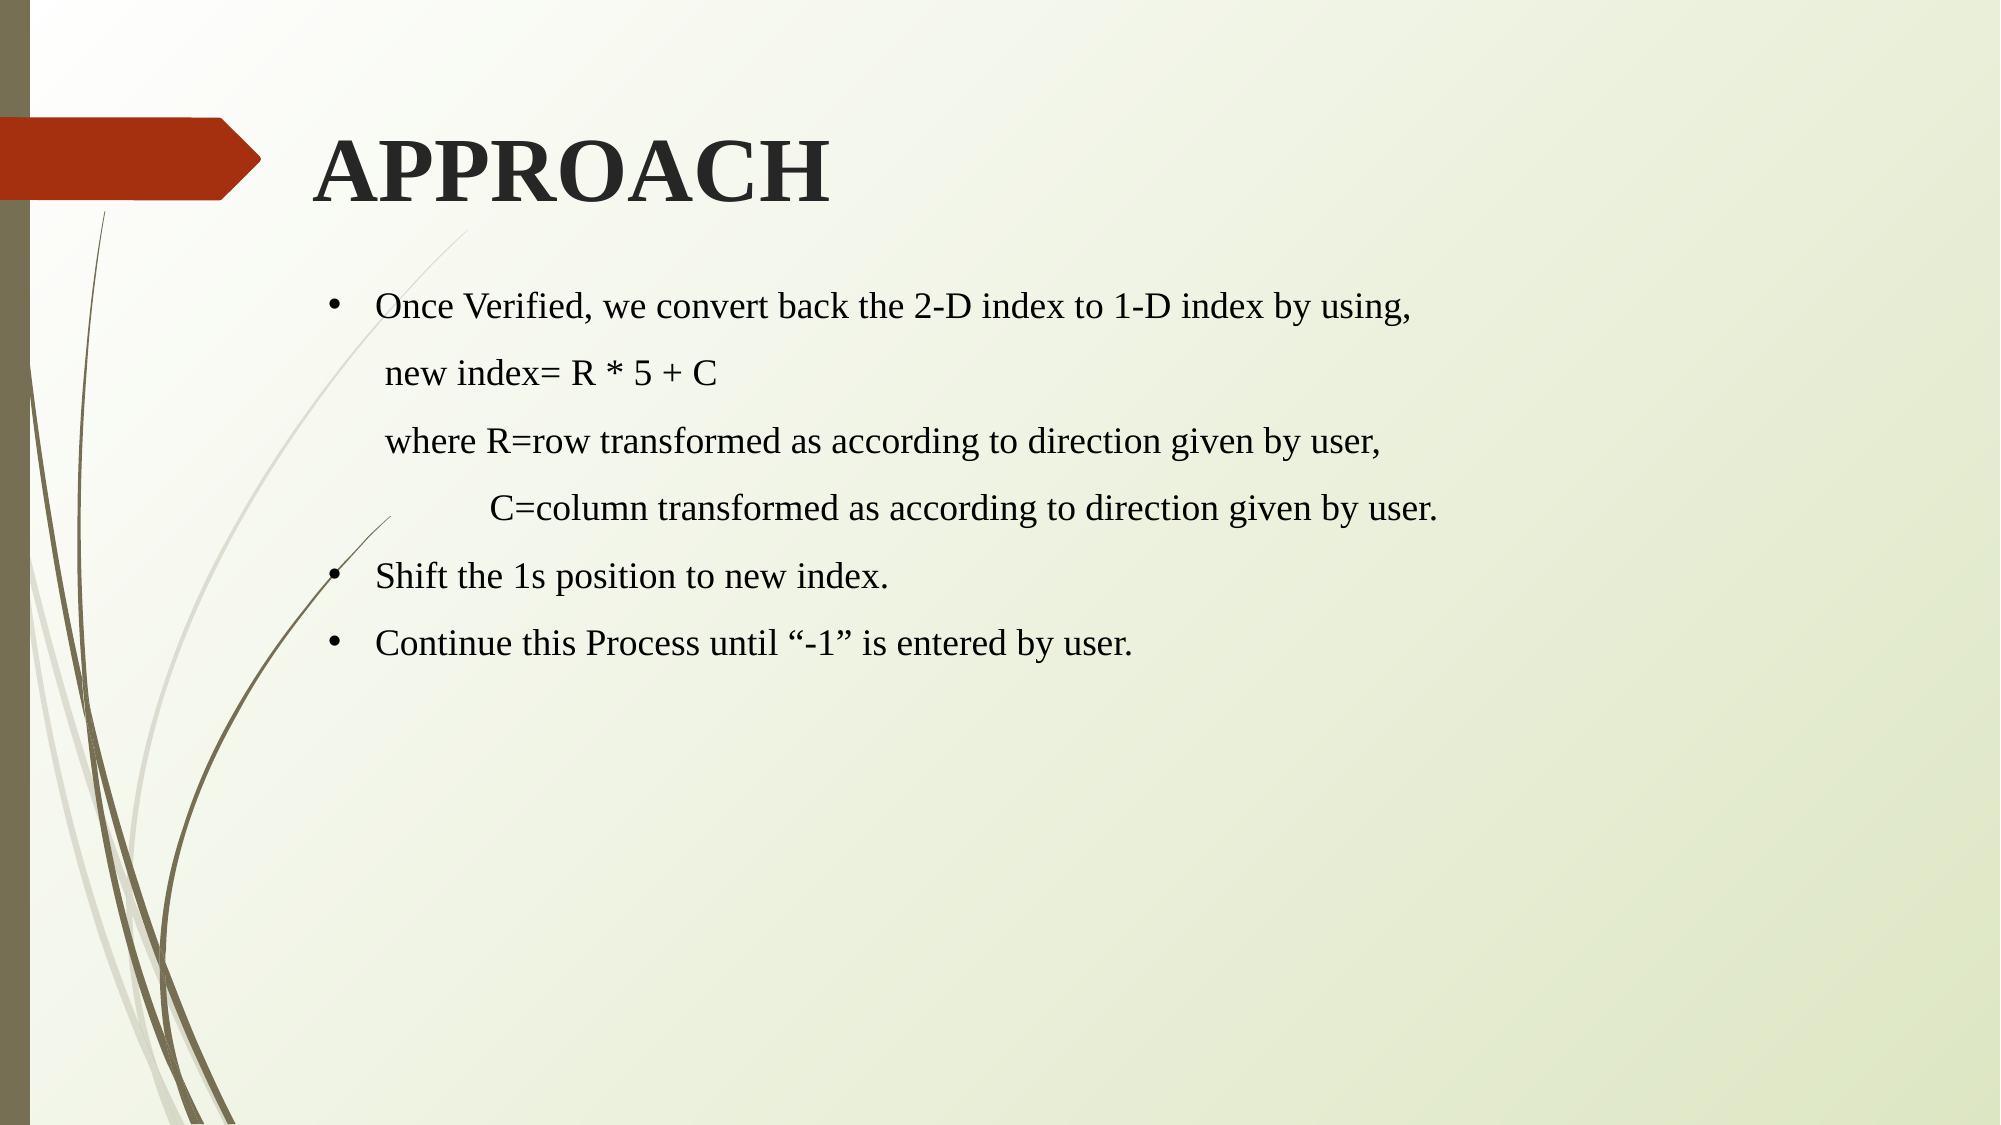

# APPROACH
Once Verified, we convert back the 2-D index to 1-D index by using,
      new index= R * 5 + C
      where R=row transformed as according to direction given by user,
                 C=column transformed as according to direction given by user.
Shift the 1s position to new index.
Continue this Process until “-1” is entered by user.